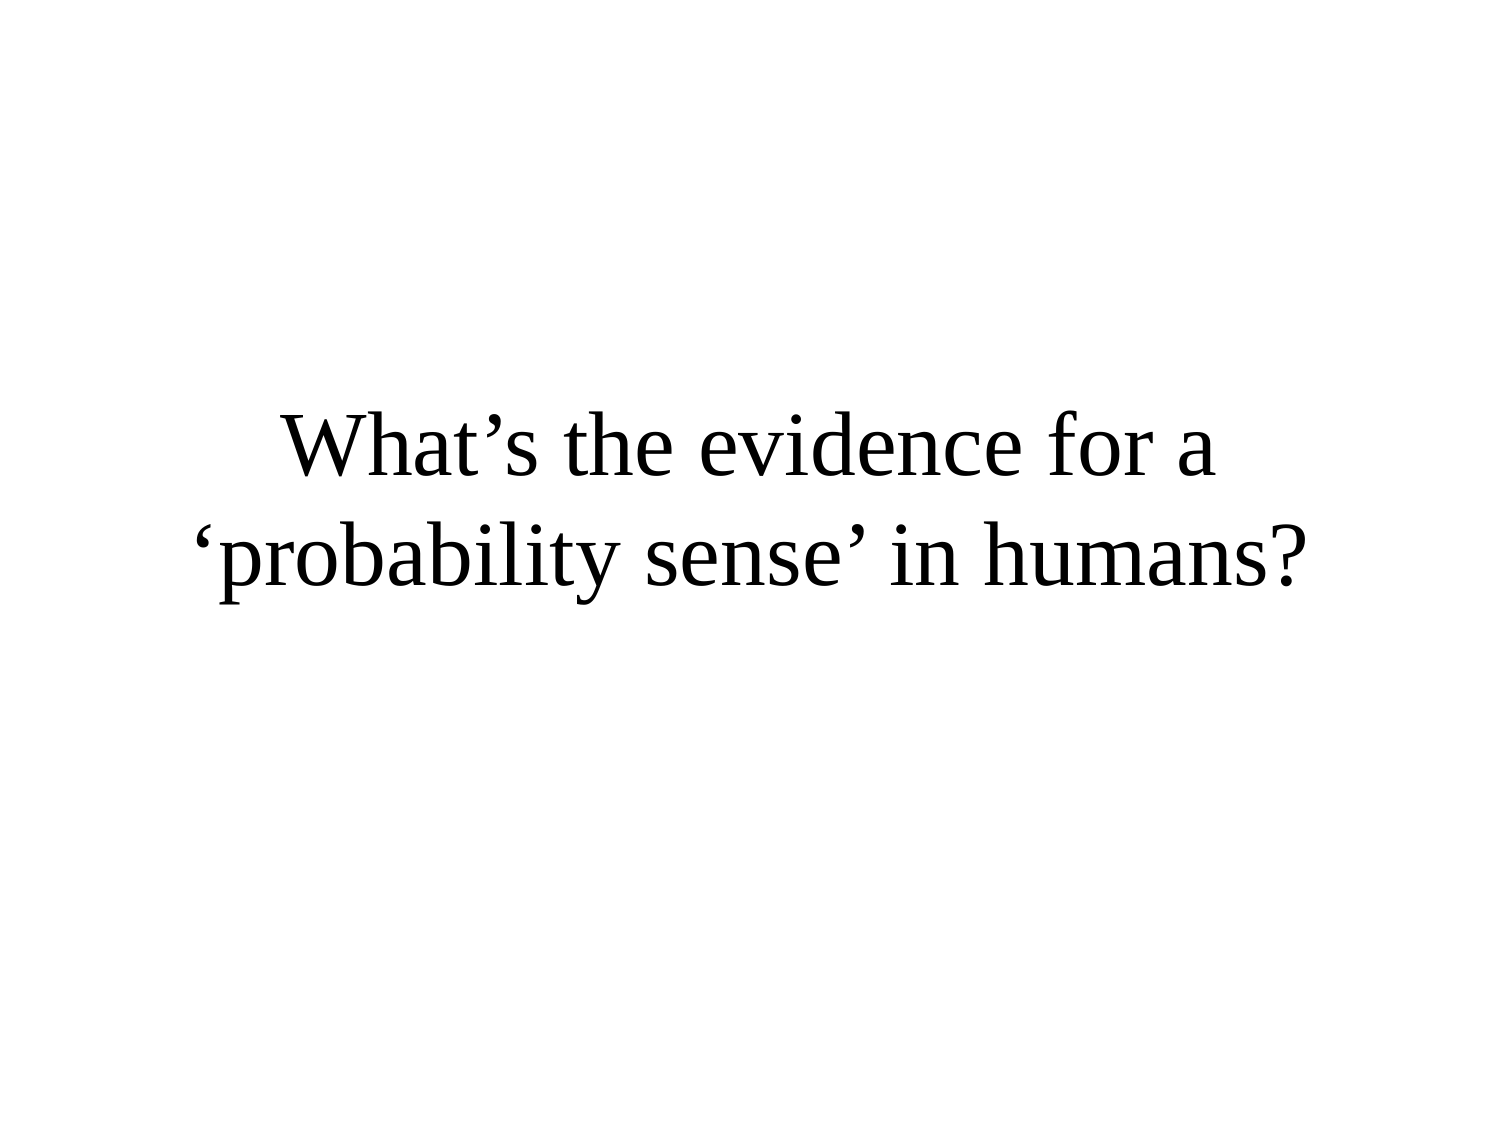

# What’s the evidence for a ‘probability sense’ in humans?